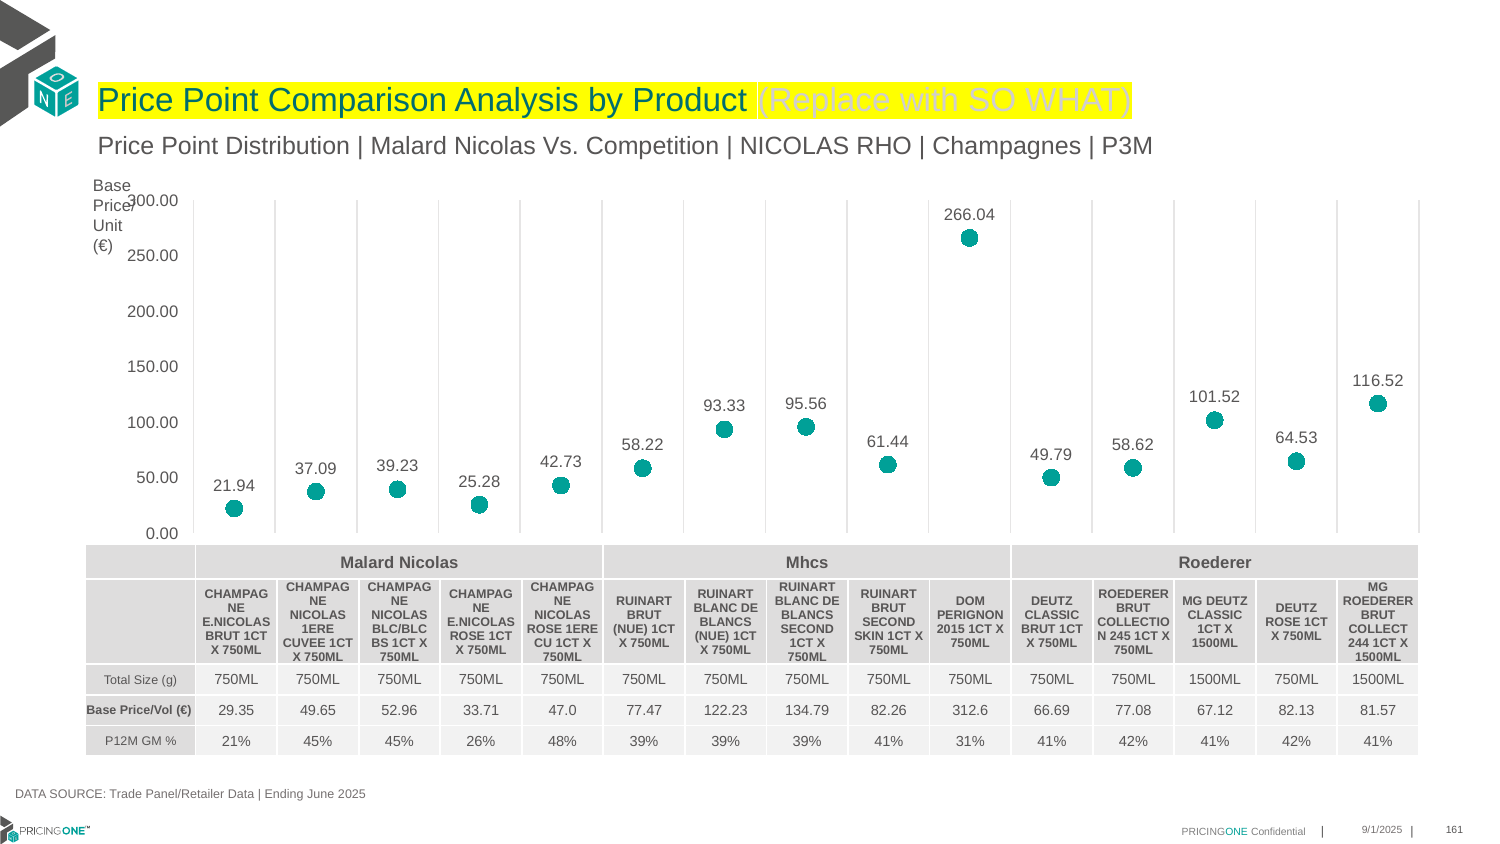

# Price Point Comparison Analysis by Product (Replace with SO WHAT)
Price Point Distribution | Malard Nicolas Vs. Competition | NICOLAS RHO | Champagnes | P3M
Base Price/Unit (€)

### Chart

| Category | Base Price/Unit |
|---|---|
| CHAMPAGNE E.NICOLAS BRUT 1CT X 750ML | 21.94 |
| CHAMPAGNE NICOLAS 1ERE CUVEE 1CT X 750ML | 37.09 |
| CHAMPAGNE NICOLAS BLC/BLC BS 1CT X 750ML | 39.23 |
| CHAMPAGNE E.NICOLAS ROSE 1CT X 750ML | 25.28 |
| CHAMPAGNE NICOLAS ROSE 1ERE CU 1CT X 750ML | 42.73 |
| RUINART BRUT (NUE) 1CT X 750ML | 58.22 |
| RUINART BLANC DE BLANCS (NUE) 1CT X 750ML | 93.33 |
| RUINART BLANC DE BLANCS SECOND 1CT X 750ML | 95.56 |
| RUINART BRUT SECOND SKIN 1CT X 750ML | 61.44 |
| DOM PERIGNON 2015 1CT X 750ML | 266.04 |
| DEUTZ CLASSIC BRUT 1CT X 750ML | 49.79 |
| ROEDERER BRUT COLLECTION 245 1CT X 750ML | 58.62 |
| MG DEUTZ CLASSIC 1CT X 1500ML | 101.52 |
| DEUTZ ROSE 1CT X 750ML | 64.53 |
| MG ROEDERER BRUT COLLECT 244 1CT X 1500ML | 116.52 |
|  | Malard Nicolas | Malard Nicolas | Malard Nicolas | Malard Nicolas | Malard Nicolas | Mhcs | Mhcs | Mhcs | Mhcs | Mhcs | Roederer | Roederer | Roederer | Roederer | Roederer |
| --- | --- | --- | --- | --- | --- | --- | --- | --- | --- | --- | --- | --- | --- | --- | --- |
|  | CHAMPAGNE E.NICOLAS BRUT 1CT X 750ML | CHAMPAGNE NICOLAS 1ERE CUVEE 1CT X 750ML | CHAMPAGNE NICOLAS BLC/BLC BS 1CT X 750ML | CHAMPAGNE E.NICOLAS ROSE 1CT X 750ML | CHAMPAGNE NICOLAS ROSE 1ERE CU 1CT X 750ML | RUINART BRUT (NUE) 1CT X 750ML | RUINART BLANC DE BLANCS (NUE) 1CT X 750ML | RUINART BLANC DE BLANCS SECOND 1CT X 750ML | RUINART BRUT SECOND SKIN 1CT X 750ML | DOM PERIGNON 2015 1CT X 750ML | DEUTZ CLASSIC BRUT 1CT X 750ML | ROEDERER BRUT COLLECTION 245 1CT X 750ML | MG DEUTZ CLASSIC 1CT X 1500ML | DEUTZ ROSE 1CT X 750ML | MG ROEDERER BRUT COLLECT 244 1CT X 1500ML |
| Total Size (g) | 750ML | 750ML | 750ML | 750ML | 750ML | 750ML | 750ML | 750ML | 750ML | 750ML | 750ML | 750ML | 1500ML | 750ML | 1500ML |
| Base Price/Vol (€) | 29.35 | 49.65 | 52.96 | 33.71 | 47.0 | 77.47 | 122.23 | 134.79 | 82.26 | 312.6 | 66.69 | 77.08 | 67.12 | 82.13 | 81.57 |
| P12M GM % | 21% | 45% | 45% | 26% | 48% | 39% | 39% | 39% | 41% | 31% | 41% | 42% | 41% | 42% | 41% |
DATA SOURCE: Trade Panel/Retailer Data | Ending June 2025

9/1/2025
161